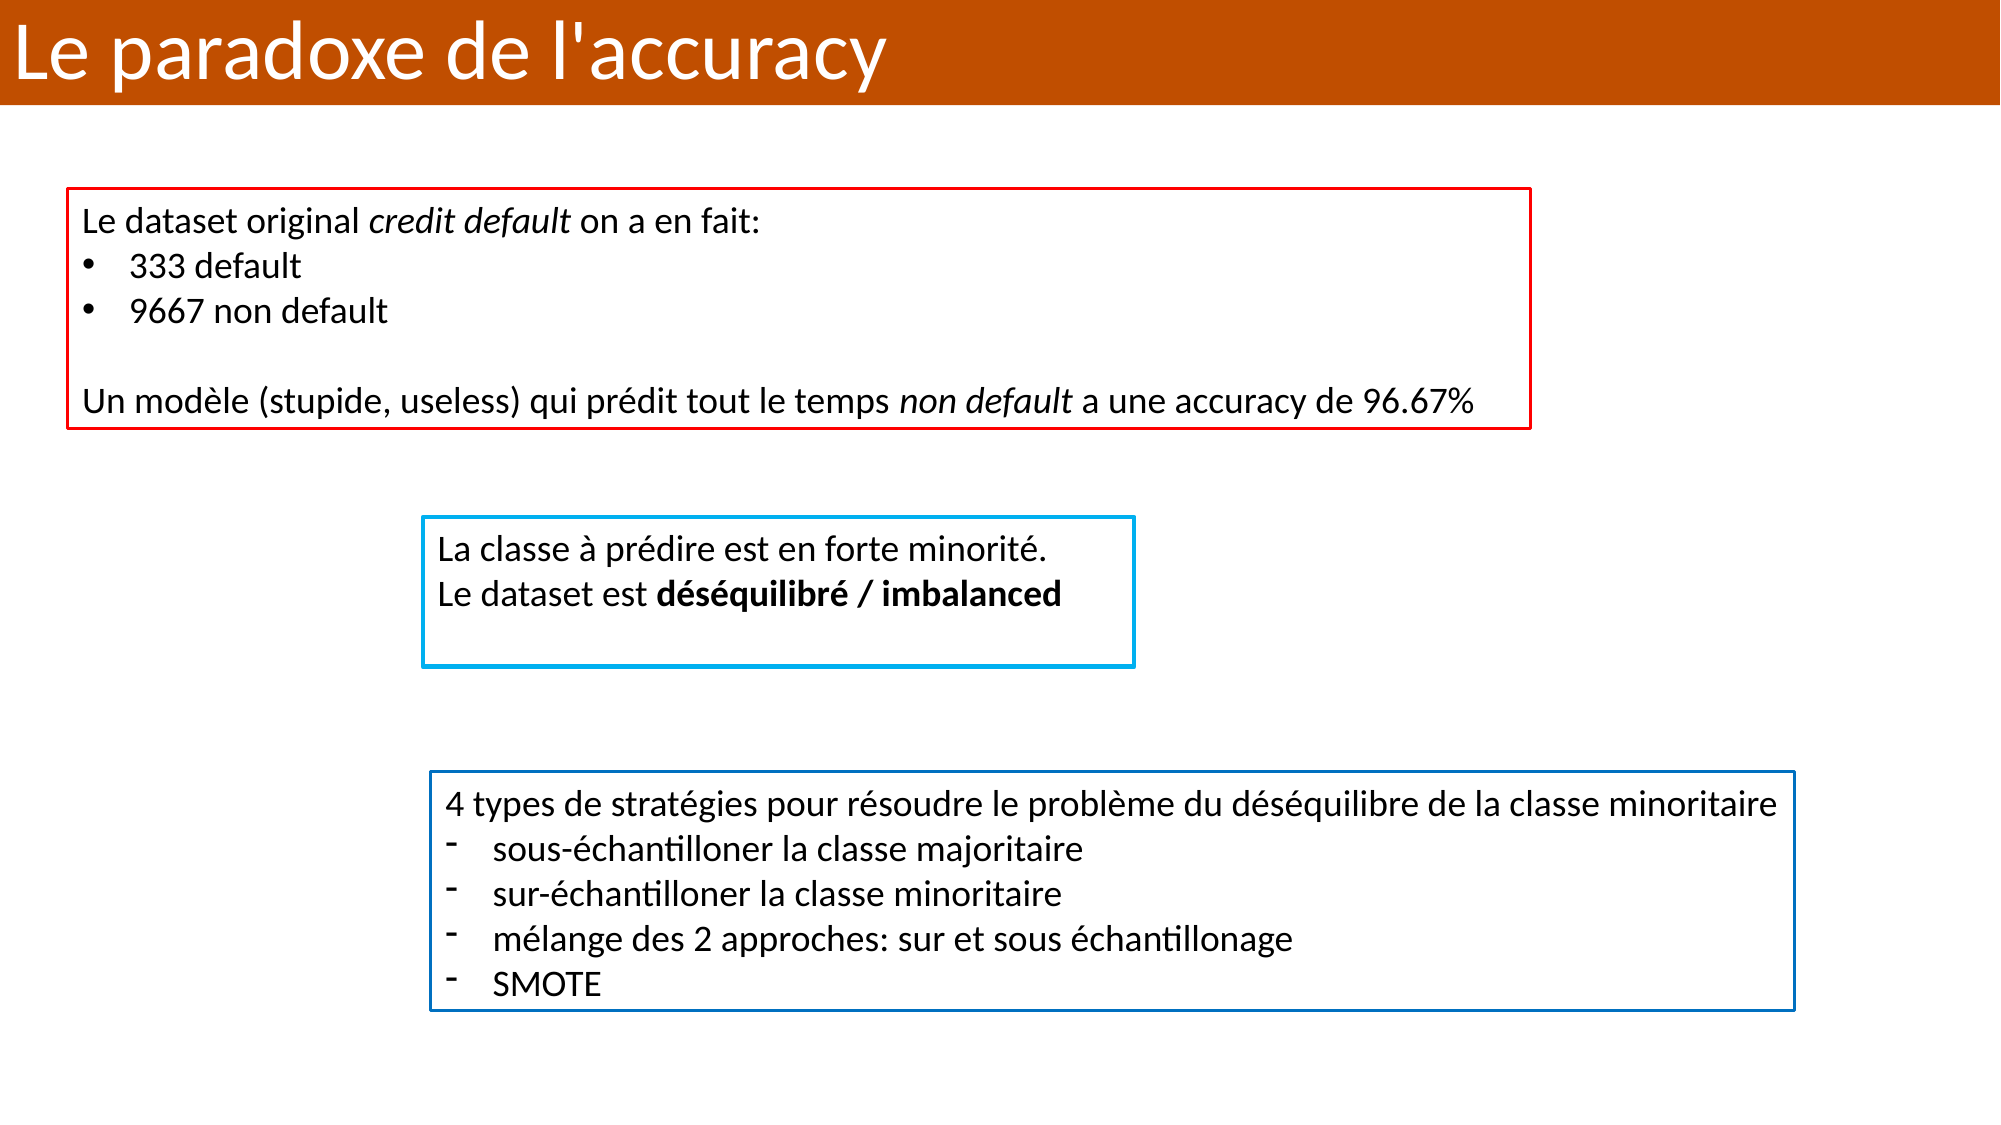

Le paradoxe de l'accuracy
Le dataset original credit default on a en fait:learn.metrics import
333 default
9667 non default

Un modèle (stupide, useless) qui prédit tout le temps non default a une accuracy de 96.67%
La classe à prédire est en forte minorité.
Le dataset est déséquilibré / imbalanced

4 types de stratégies pour résoudre le problème du déséquilibre de la classe minoritaire
sous-échantilloner la classe majoritaire
sur-échantilloner la classe minoritaire
mélange des 2 approches: sur et sous échantillonage
SMOTE